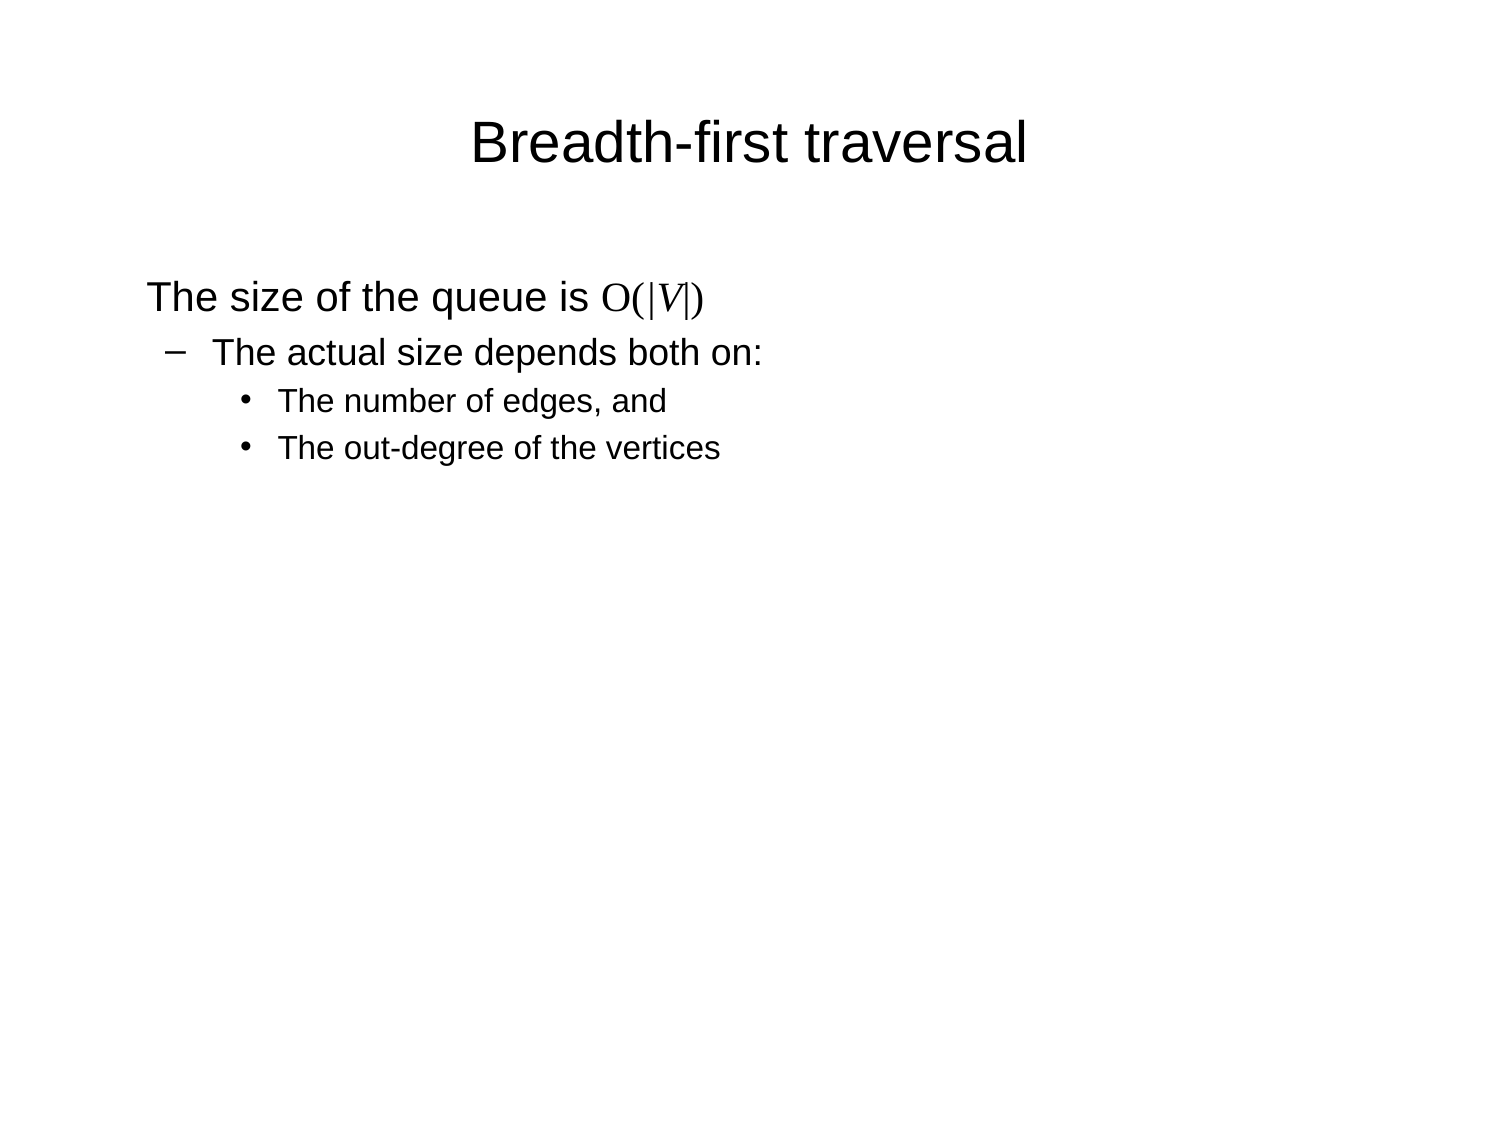

# Breadth-first traversal
	The size of the queue is O(|V|)
The actual size depends both on:
The number of edges, and
The out-degree of the vertices